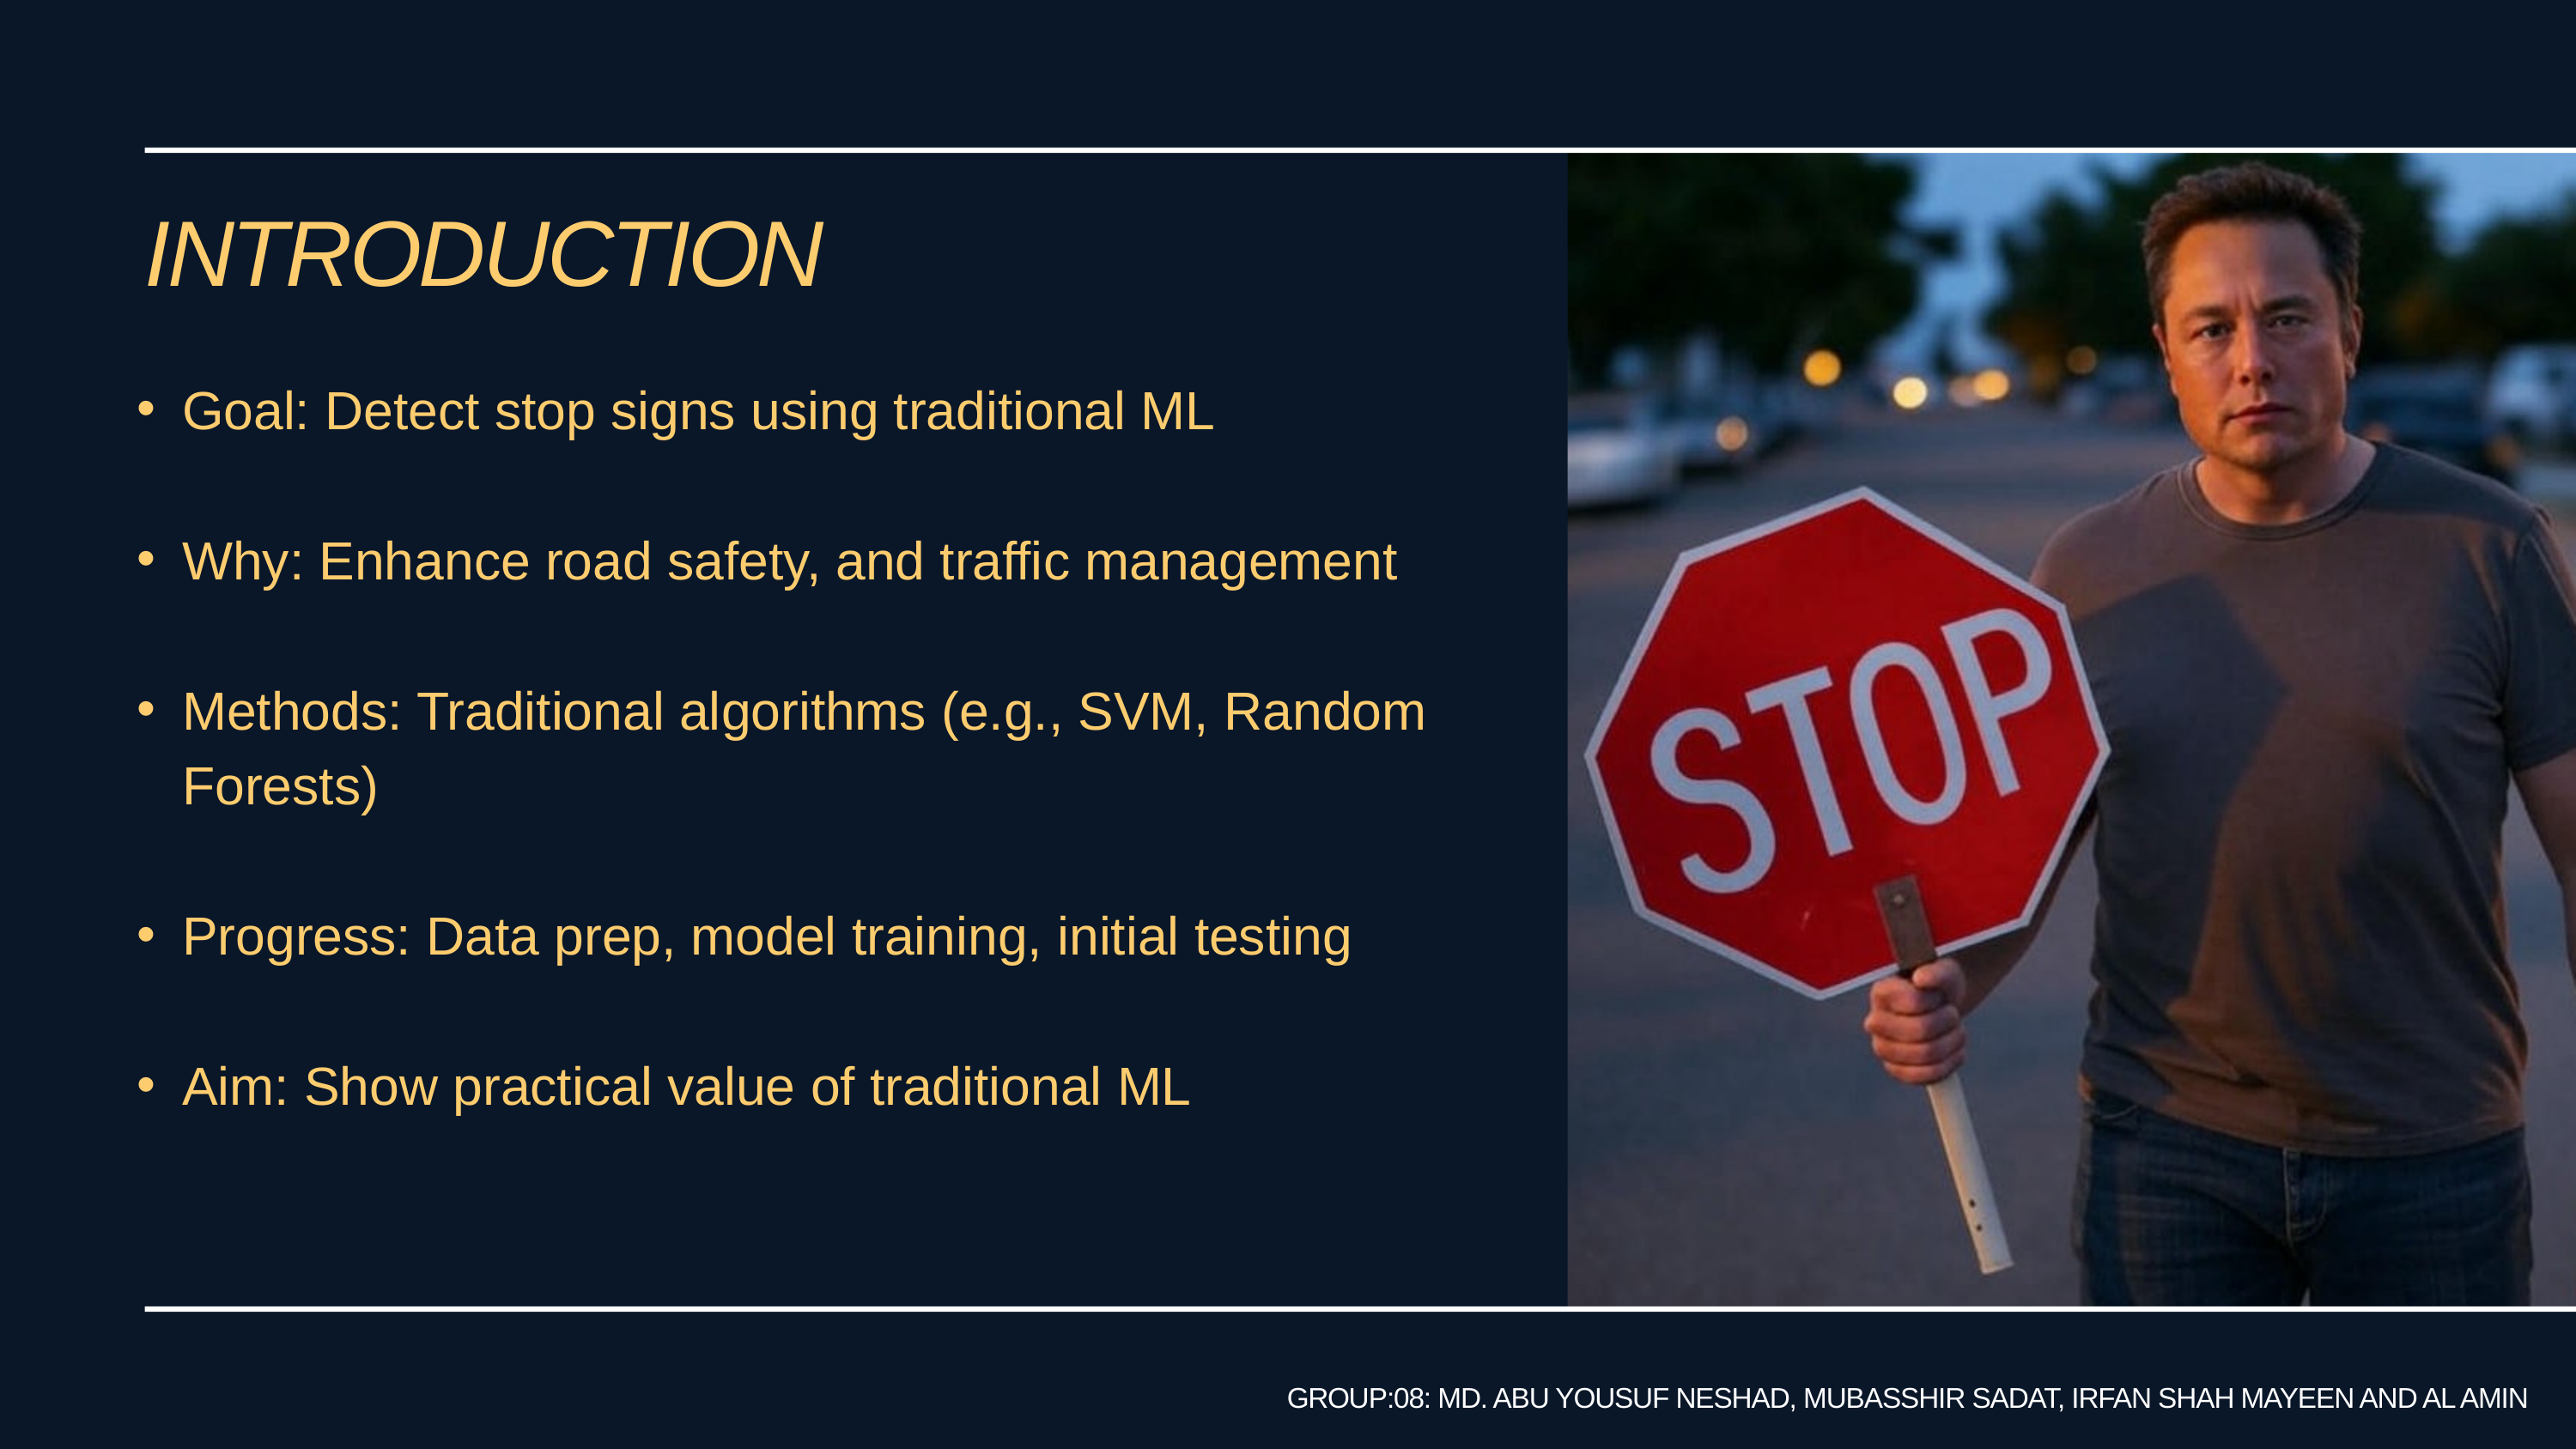

INTRODUCTION
Goal: Detect stop signs using traditional ML

Why: Enhance road safety, and traffic management

Methods: Traditional algorithms (e.g., SVM, Random Forests)

Progress: Data prep, model training, initial testing

Aim: Show practical value of traditional ML

GROUP:08: MD. ABU YOUSUF NESHAD, MUBASSHIR SADAT, IRFAN SHAH MAYEEN AND AL AMIN